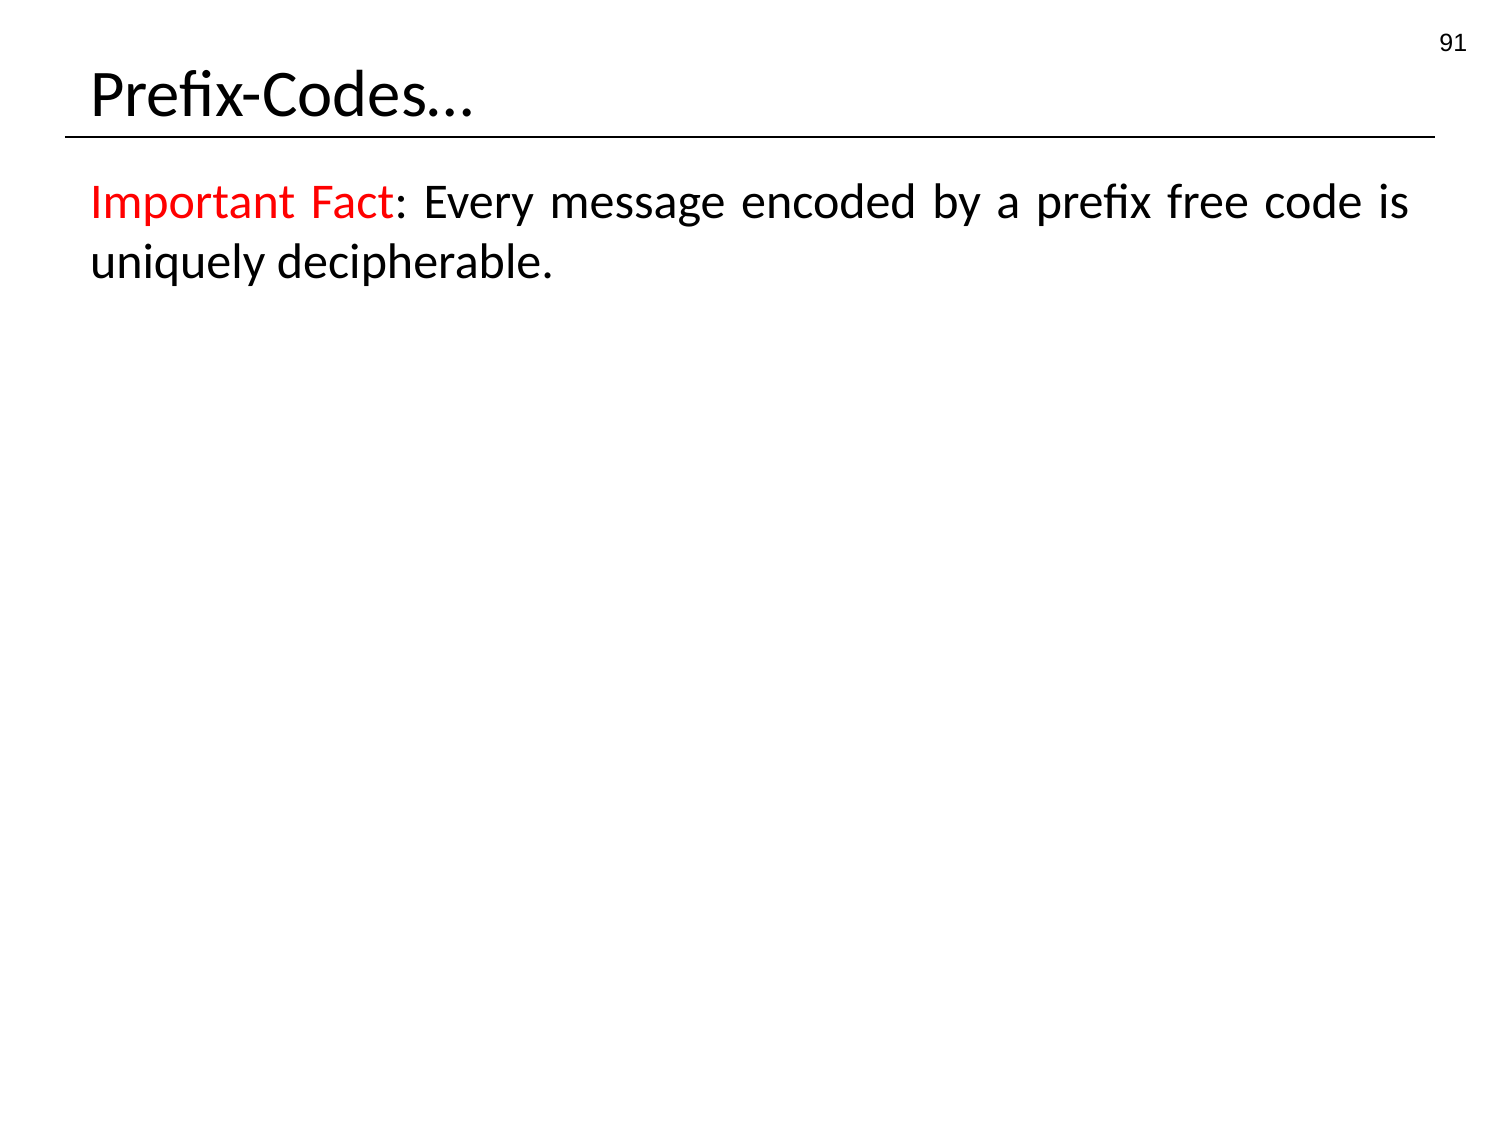

91
# Prefix-Codes…
Important Fact: Every message encoded by a prefix free code is uniquely decipherable.